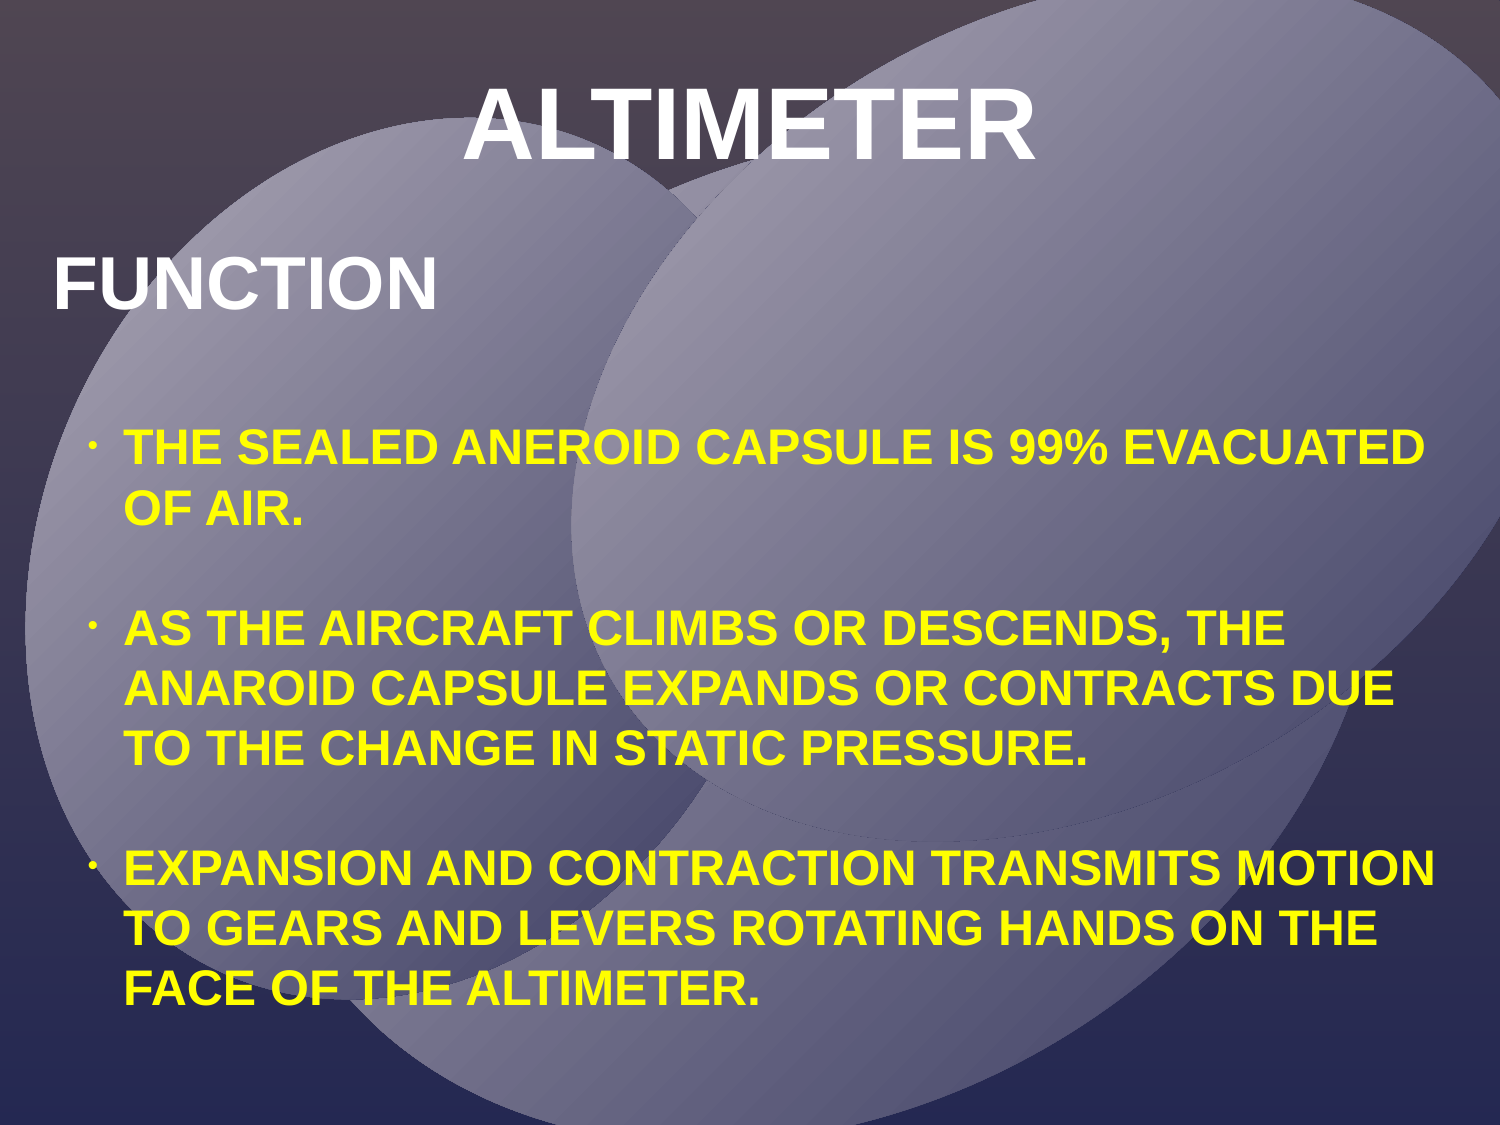

ALTIMETER
FUNCTION

THE SEALED ANEROID CAPSULE IS 99% EVACUATED OF AIR.

AS THE AIRCRAFT CLIMBS OR DESCENDS, THE ANAROID CAPSULE EXPANDS OR CONTRACTS DUE TO THE CHANGE IN STATIC PRESSURE.

EXPANSION AND CONTRACTION TRANSMITS MOTION TO GEARS AND LEVERS ROTATING HANDS ON THE FACE OF THE ALTIMETER.